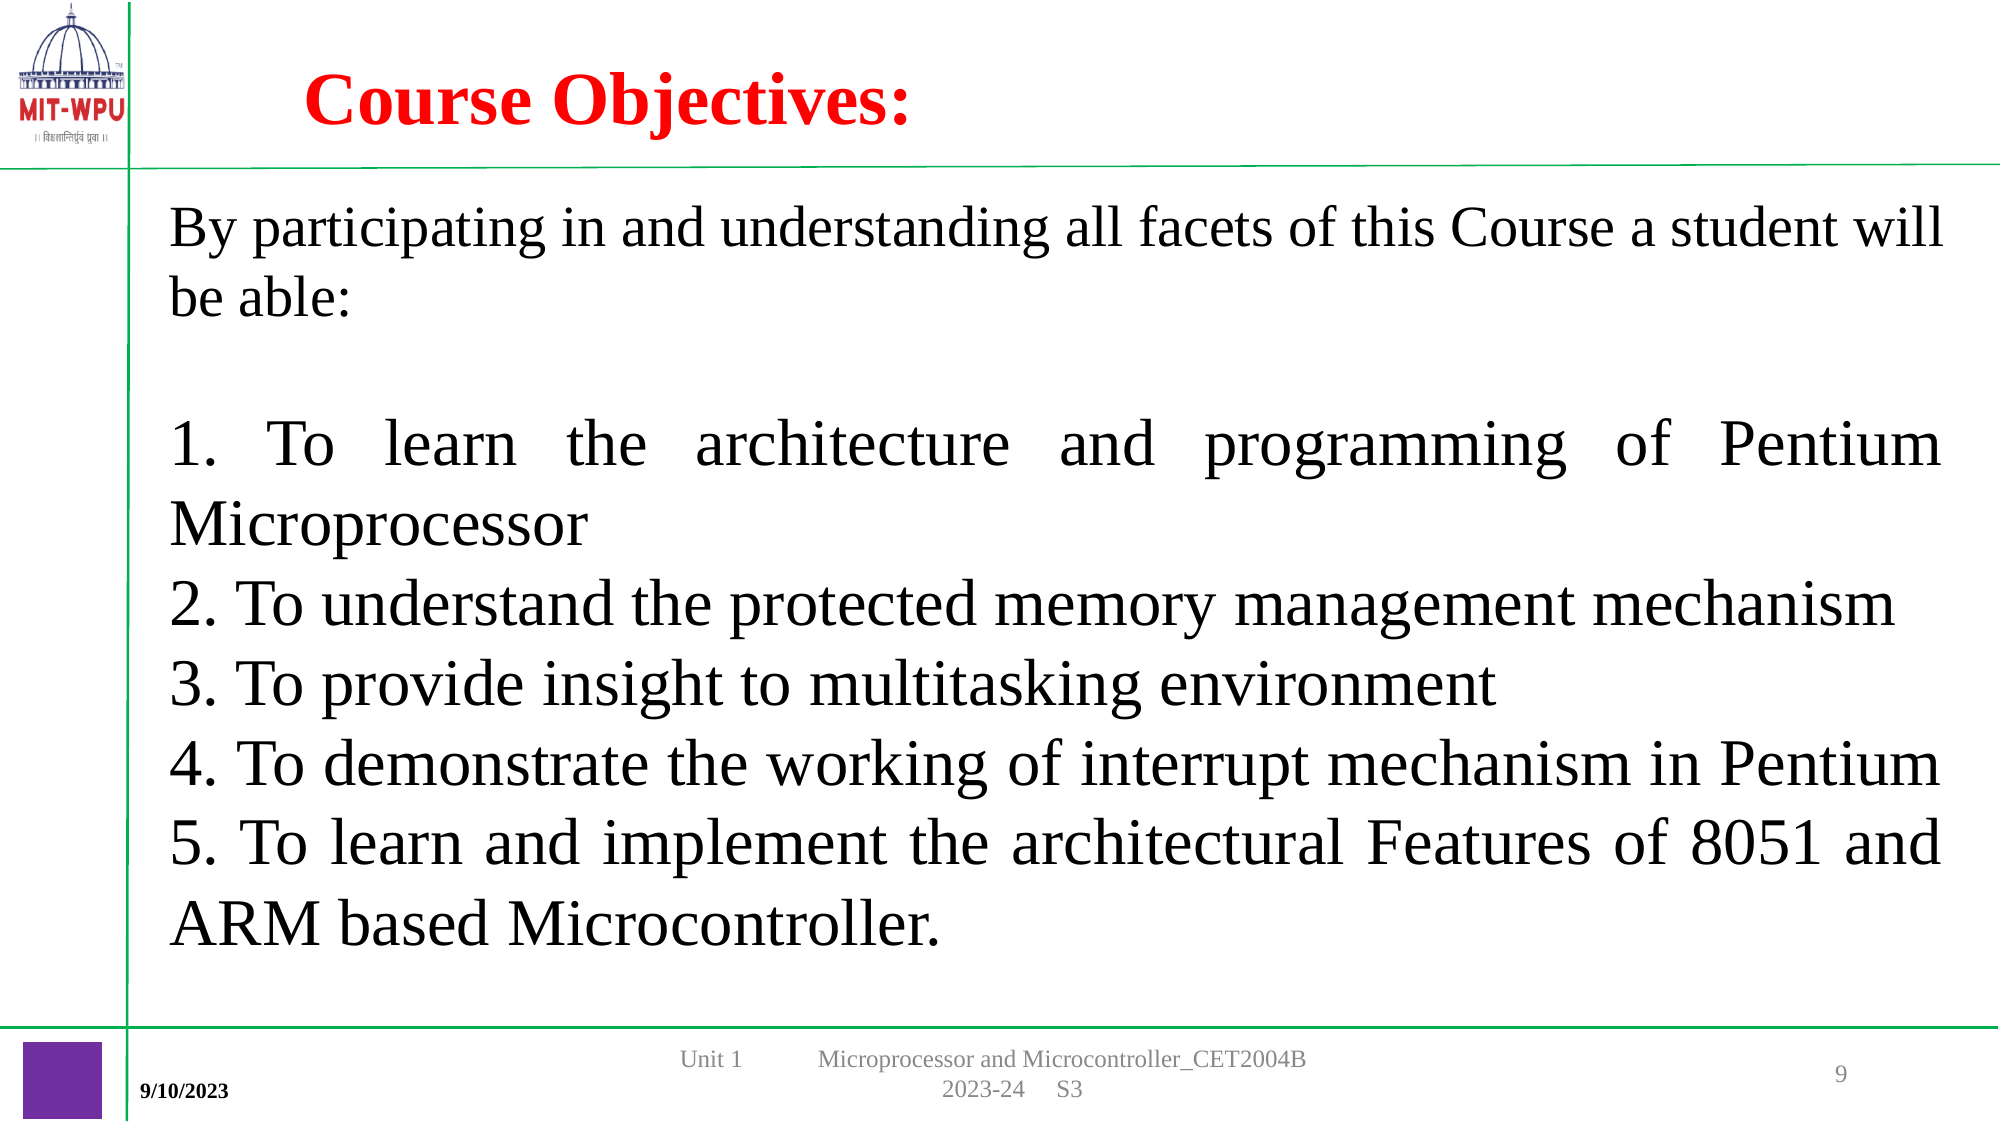

Course Objectives:
By participating in and understanding all facets of this Course a student will be able:

1. To learn the architecture and programming of Pentium Microprocessor
2. To understand the protected memory management mechanism
3. To provide insight to multitasking environment
4. To demonstrate the working of interrupt mechanism in Pentium
5. To learn and implement the architectural Features of 8051 and ARM based Microcontroller.

Unit 1            Microprocessor and Microcontroller_CET2004B         2023-24     S3
9
9/10/2023